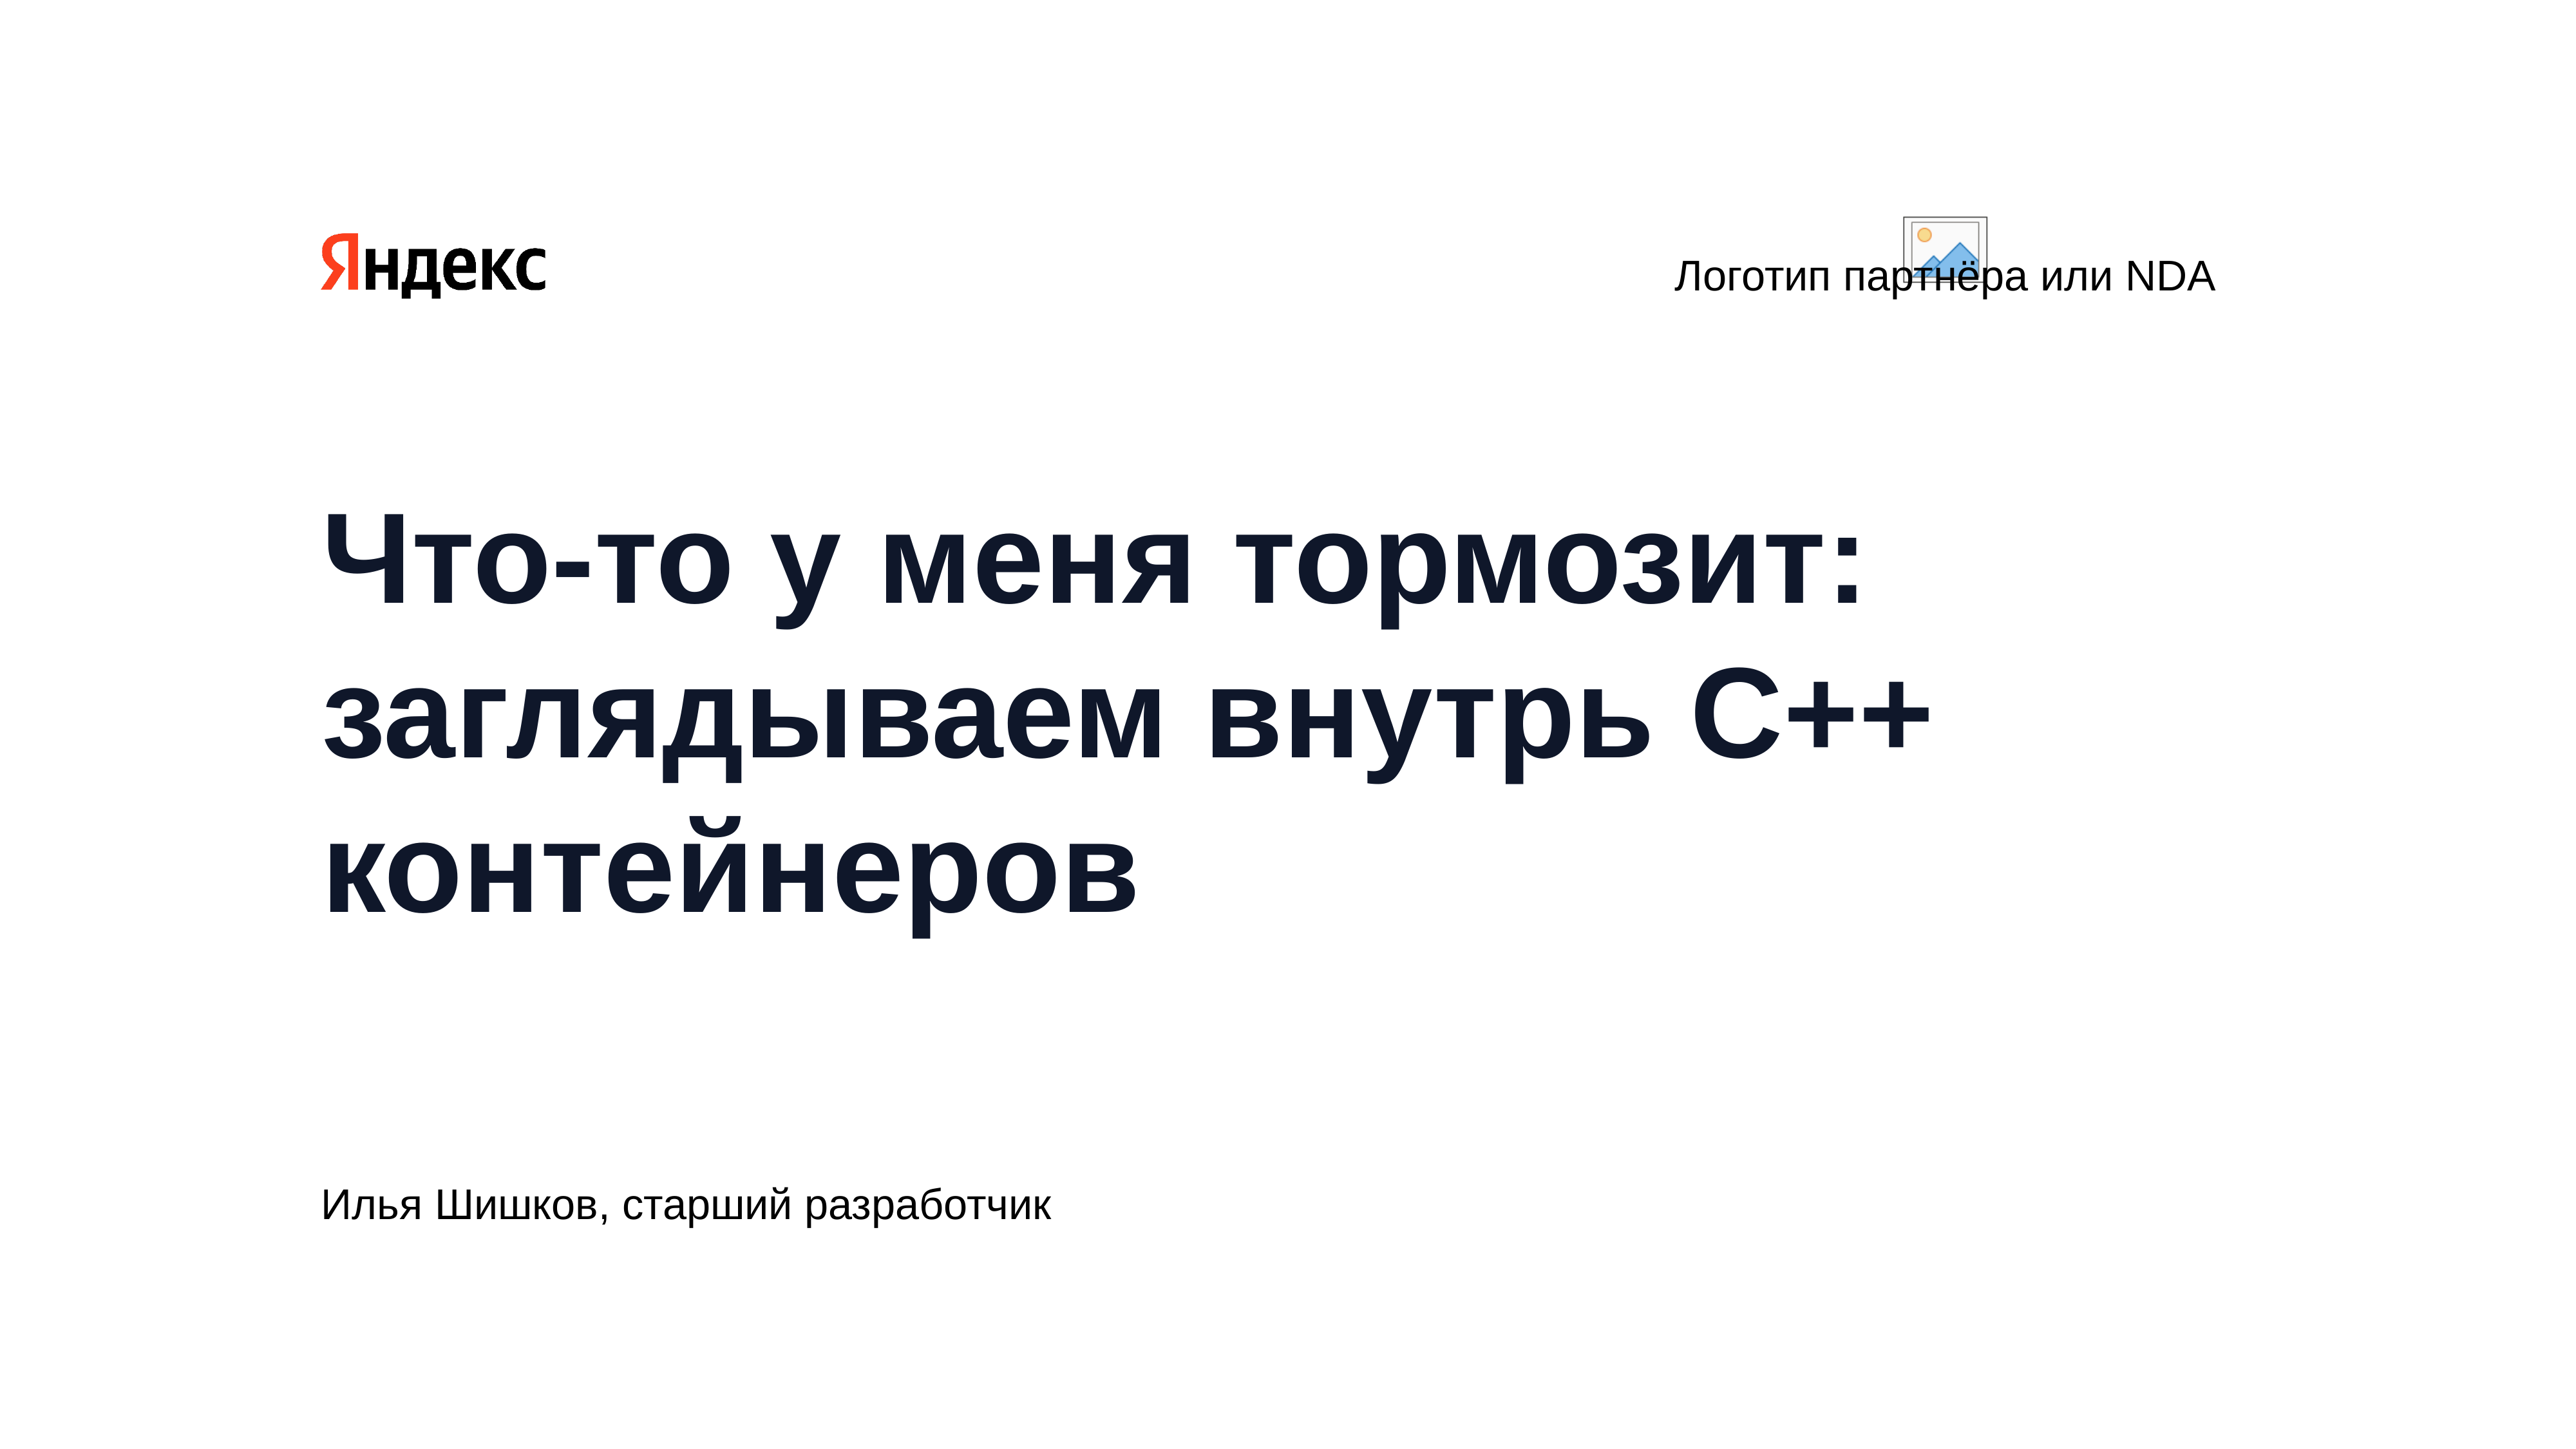

# Что-то у меня тормозит: заглядываем внутрь С++ контейнеров
Илья Шишков, старший разработчик